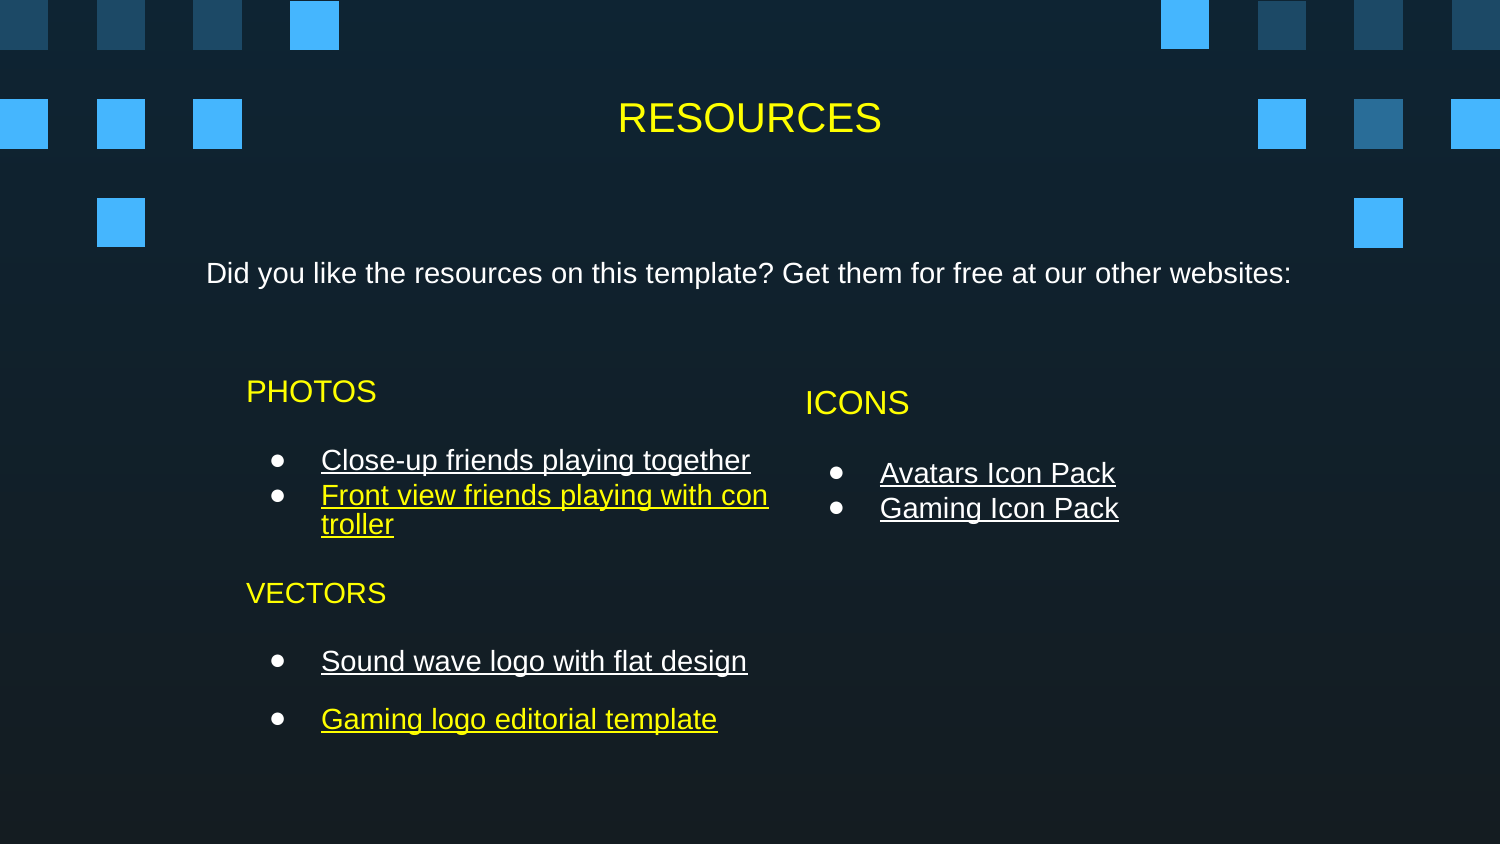

# RESOURCES
Did you like the resources on this template? Get them for free at our other websites:
PHOTOS
Close-up friends playing together
Front view friends playing with controller
VECTORS
Sound wave logo with flat design
Gaming logo editorial template

ICONS
Avatars Icon Pack
Gaming Icon Pack